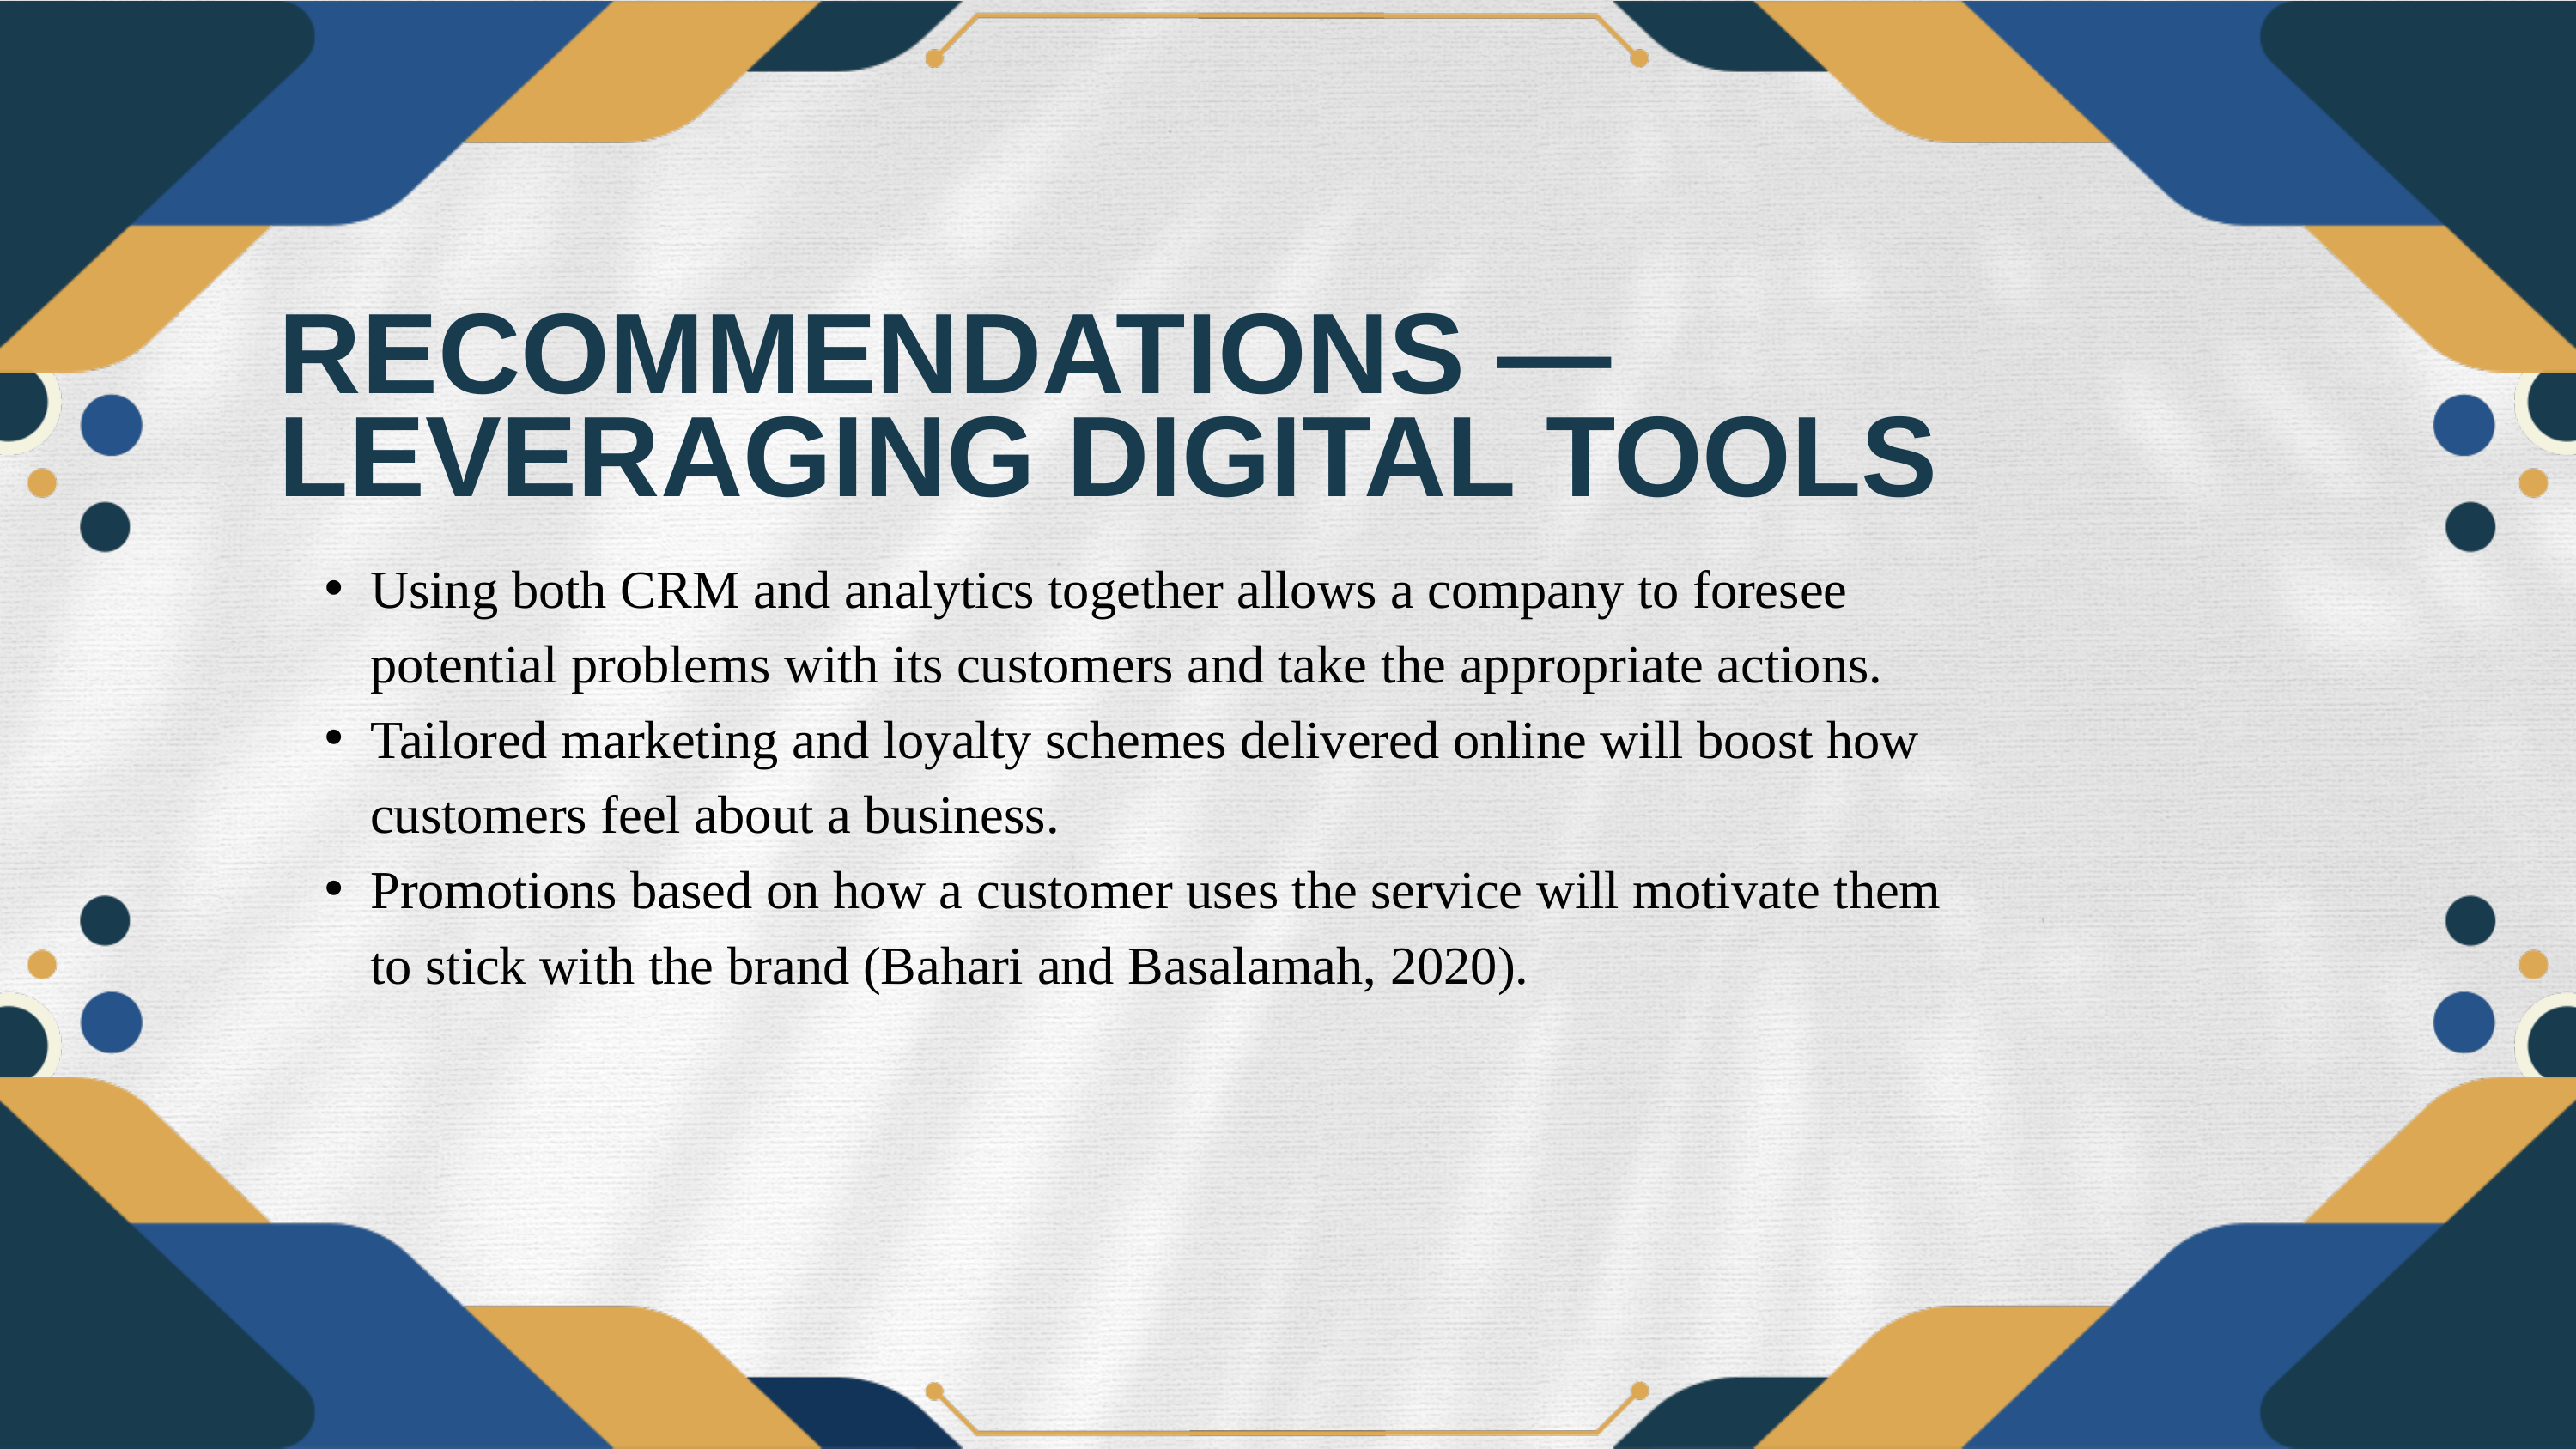

RECOMMENDATIONS — LEVERAGING DIGITAL TOOLS
Using both CRM and analytics together allows a company to foresee potential problems with its customers and take the appropriate actions.
Tailored marketing and loyalty schemes delivered online will boost how customers feel about a business.
Promotions based on how a customer uses the service will motivate them to stick with the brand (Bahari and Basalamah, 2020).